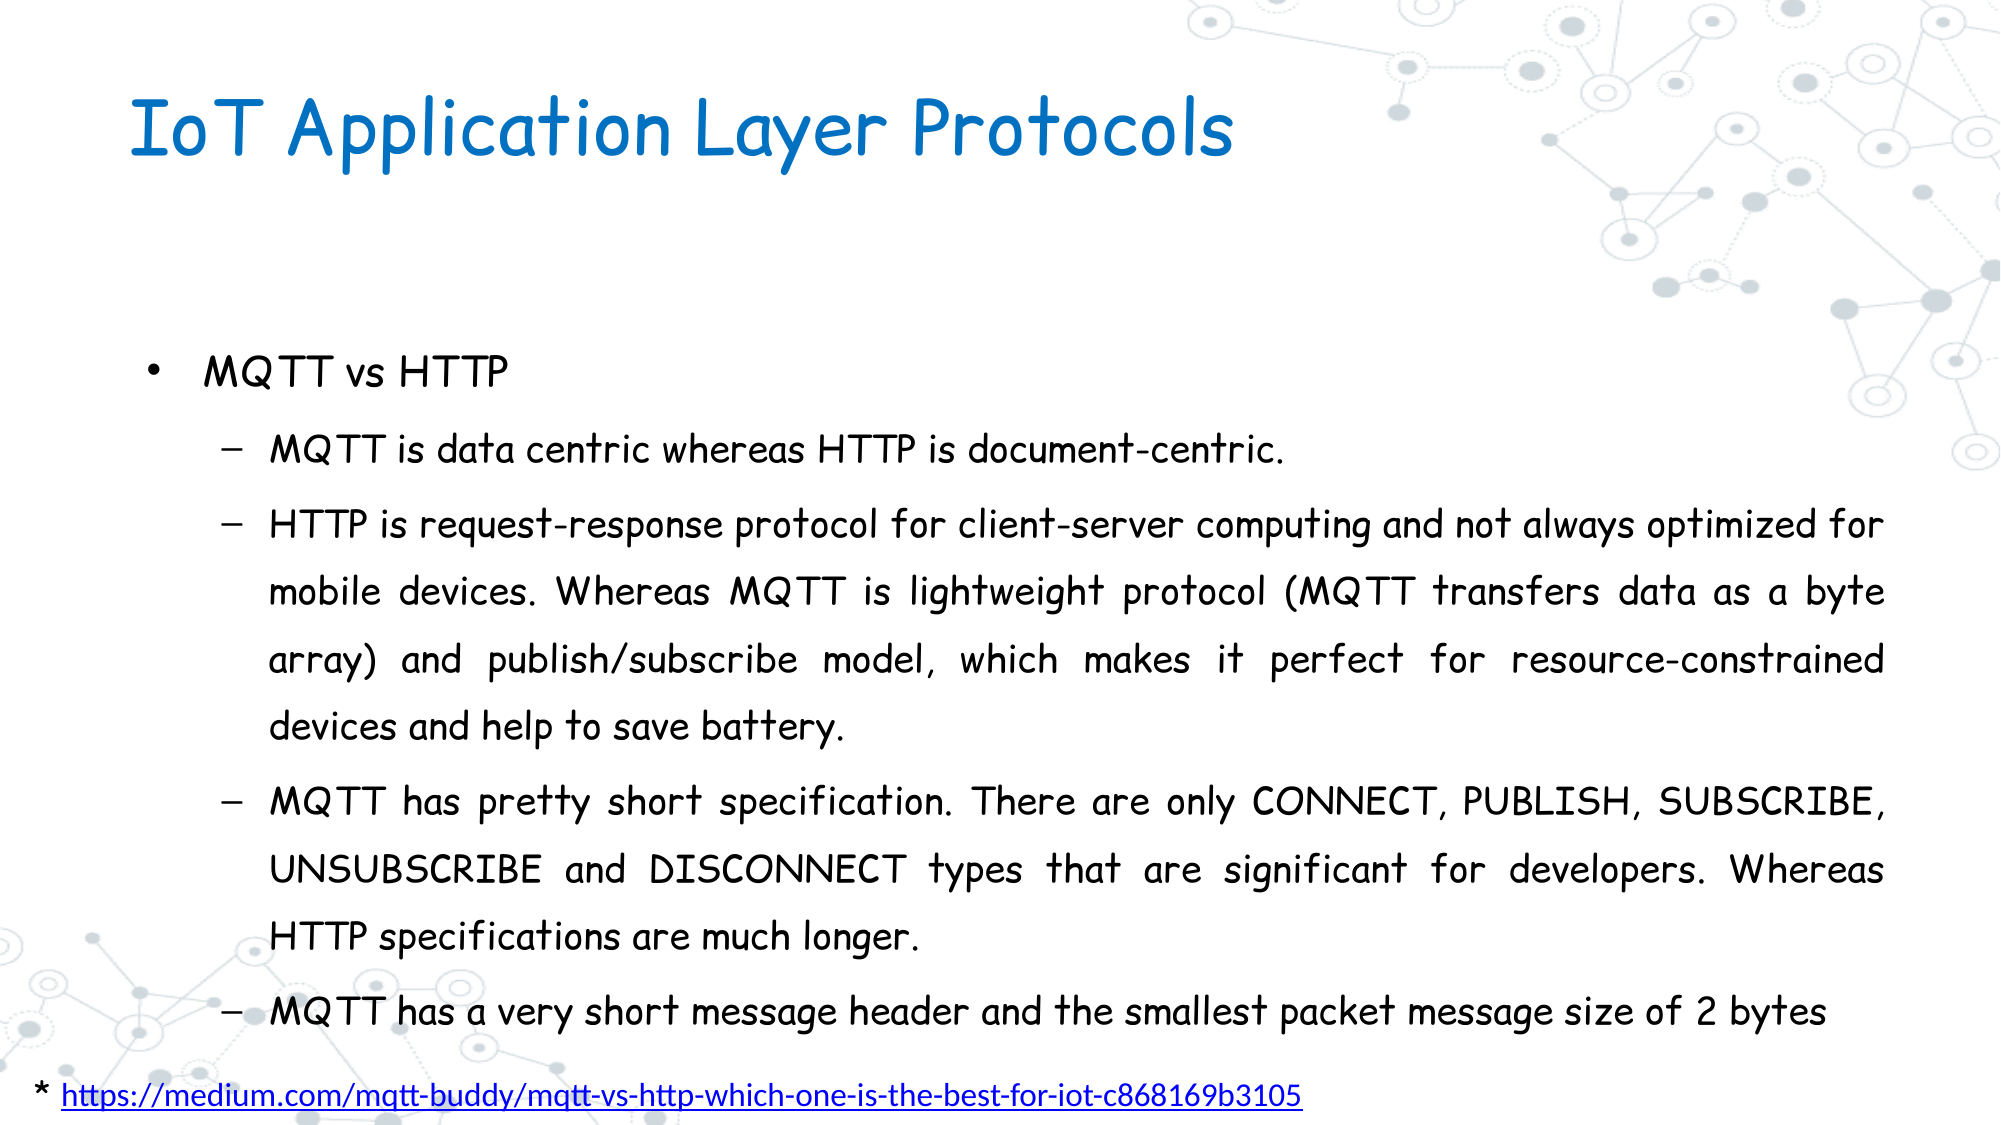

# IoT Application Layer Protocols
MQTT vs HTTP
MQTT is data centric whereas HTTP is document-centric.
HTTP is request-response protocol for client-server computing and not always optimized for mobile devices. Whereas MQTT is lightweight protocol (MQTT transfers data as a byte array) and publish/subscribe model, which makes it perfect for resource-constrained devices and help to save battery.
MQTT has pretty short specification. There are only CONNECT, PUBLISH, SUBSCRIBE, UNSUBSCRIBE and DISCONNECT types that are significant for developers. Whereas HTTP specifications are much longer.
MQTT has a very short message header and the smallest packet message size of 2 bytes

* https://medium.com/mqtt-buddy/mqtt-vs-http-which-one-is-the-best-for-iot-c868169b3105